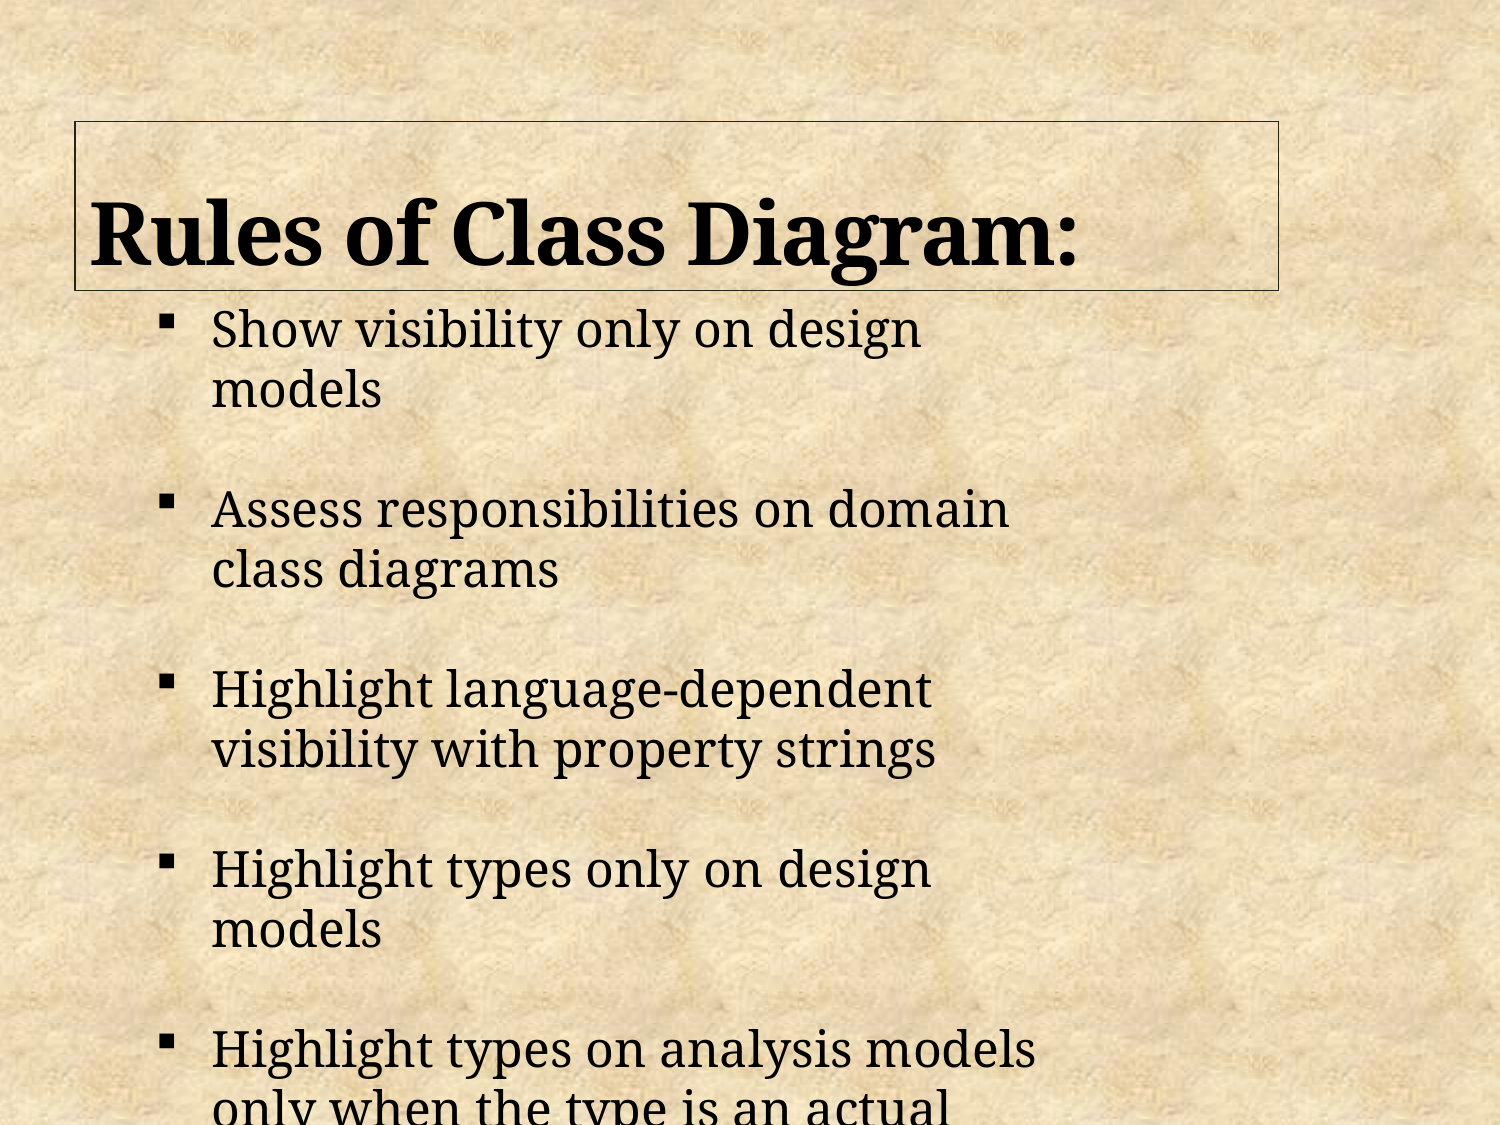

# Rules of Class Diagram:

Show visibility only on design models

Assess responsibilities on domain class diagrams

Highlight language-dependent visibility with property strings

Highlight types only on design models

Highlight types on analysis models only when the type is an actual requirement